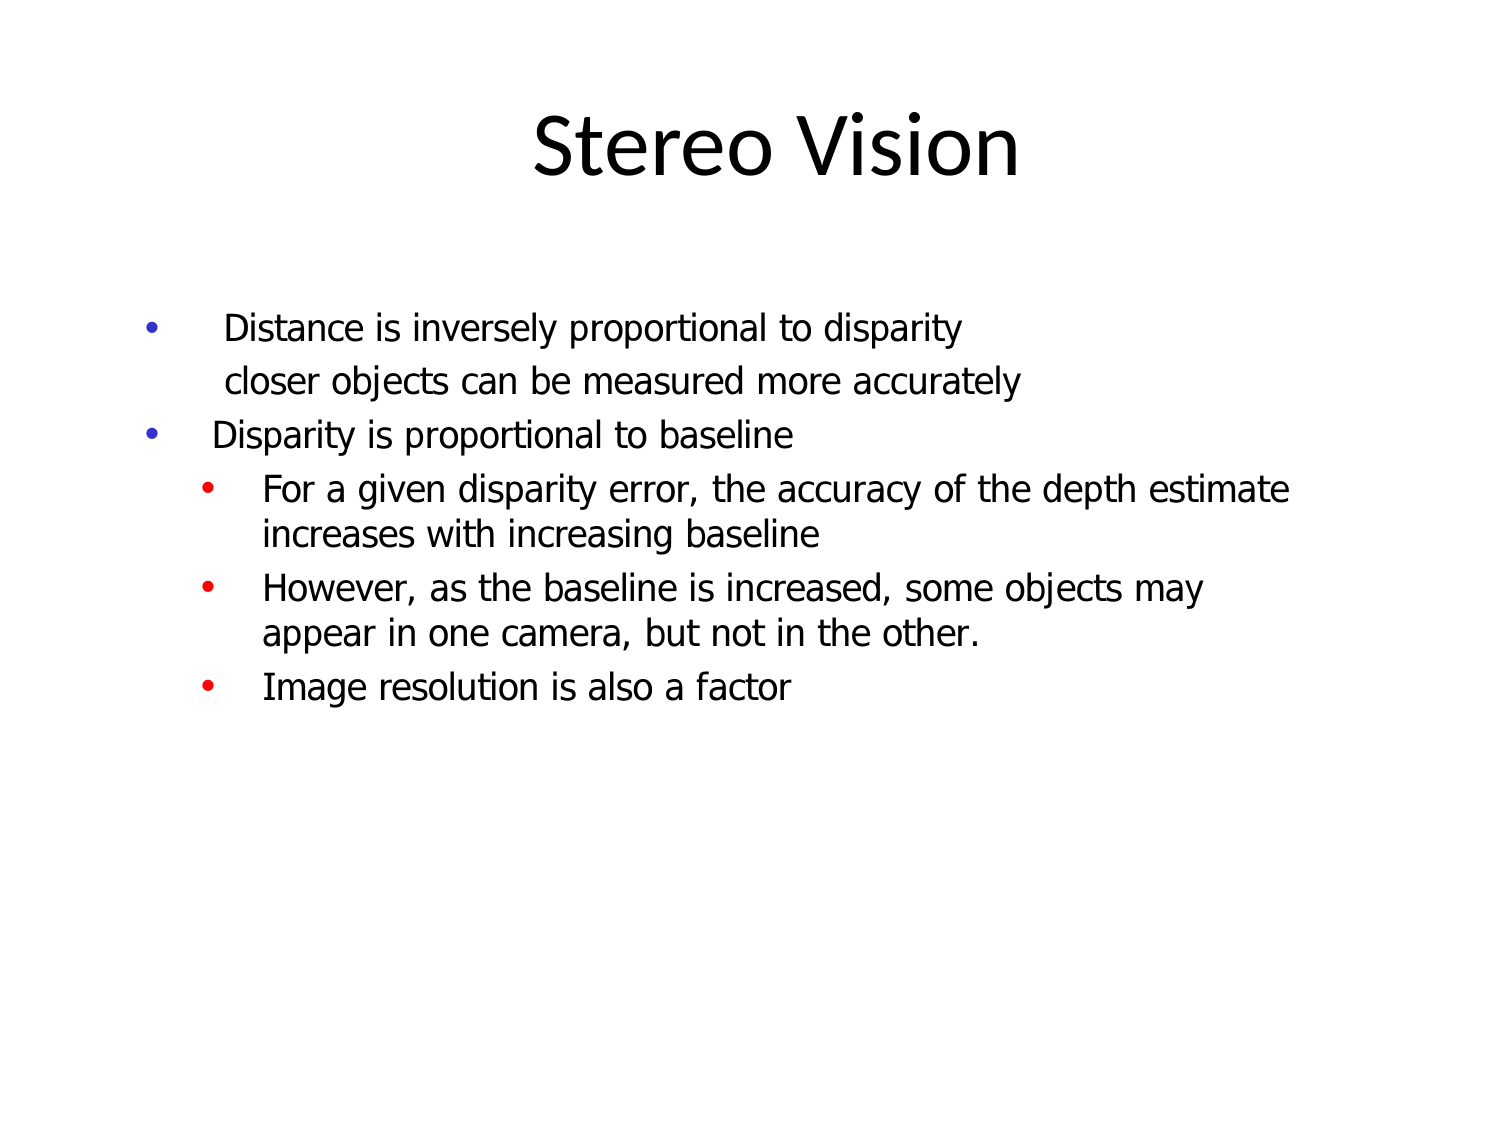

# Stereo Vision
Distance is inversely proportional to disparity
  closer objects can be measured more accurately
Disparity is proportional to baseline
For a given disparity error, the accuracy of the depth estimate increases with increasing baseline
However, as the baseline is increased, some objects may appear in one camera, but not in the other.
Image resolution is also a factor